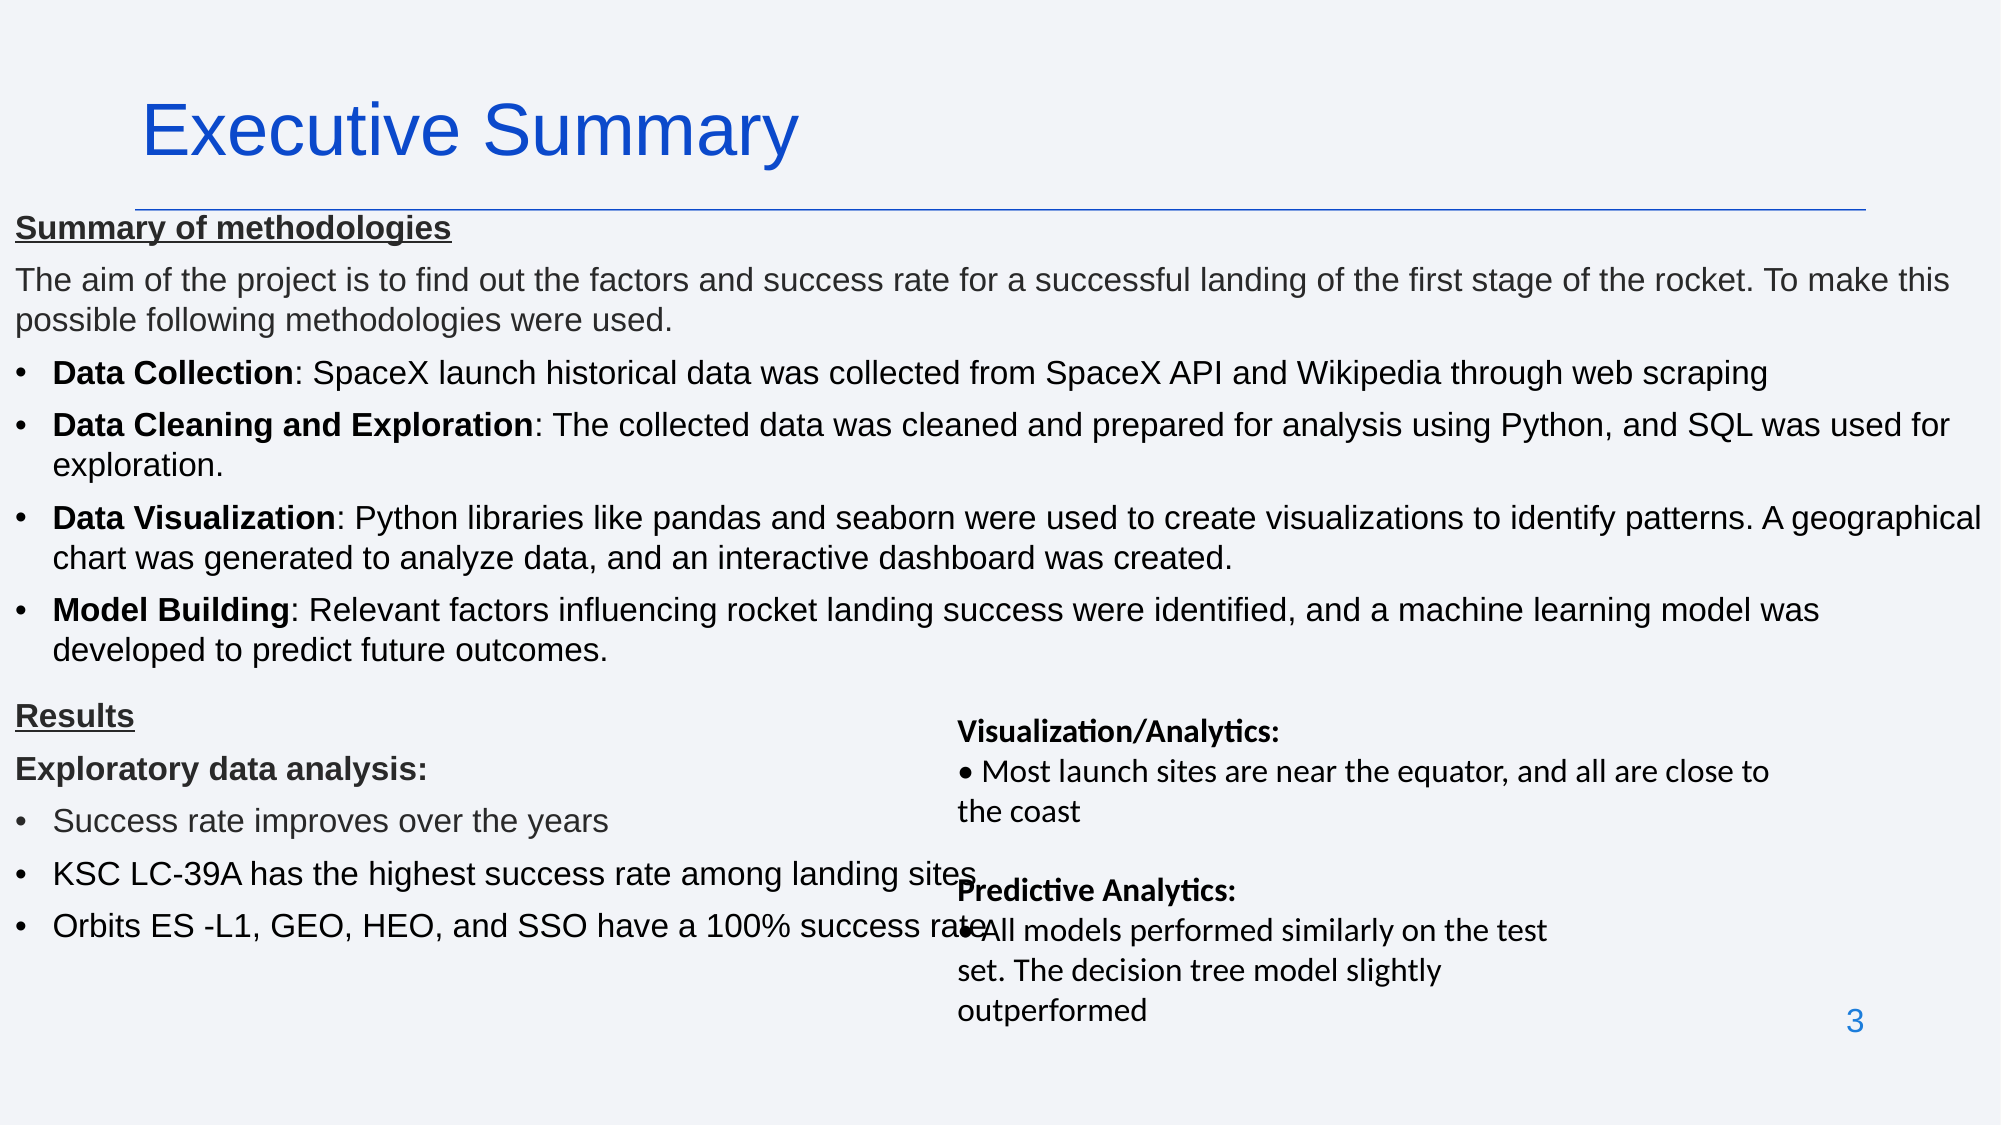

Executive Summary
Summary of methodologies
The aim of the project is to find out the factors and success rate for a successful landing of the first stage of the rocket. To make this possible following methodologies were used.
Data Collection: SpaceX launch historical data was collected from SpaceX API and Wikipedia through web scraping
Data Cleaning and Exploration: The collected data was cleaned and prepared for analysis using Python, and SQL was used for exploration.
Data Visualization: Python libraries like pandas and seaborn were used to create visualizations to identify patterns. A geographical chart was generated to analyze data, and an interactive dashboard was created.
Model Building: Relevant factors influencing rocket landing success were identified, and a machine learning model was developed to predict future outcomes.
Results
Exploratory data analysis:
Success rate improves over the years
KSC LC-39A has the highest success rate among landing sites
Orbits ES -L1, GEO, HEO, and SSO have a 100% success rate

Visualization/Analytics:
• Most launch sites are near the equator, and all are close to the coast
Predictive Analytics:
• All models performed similarly on the test set. The decision tree model slightly outperformed
3